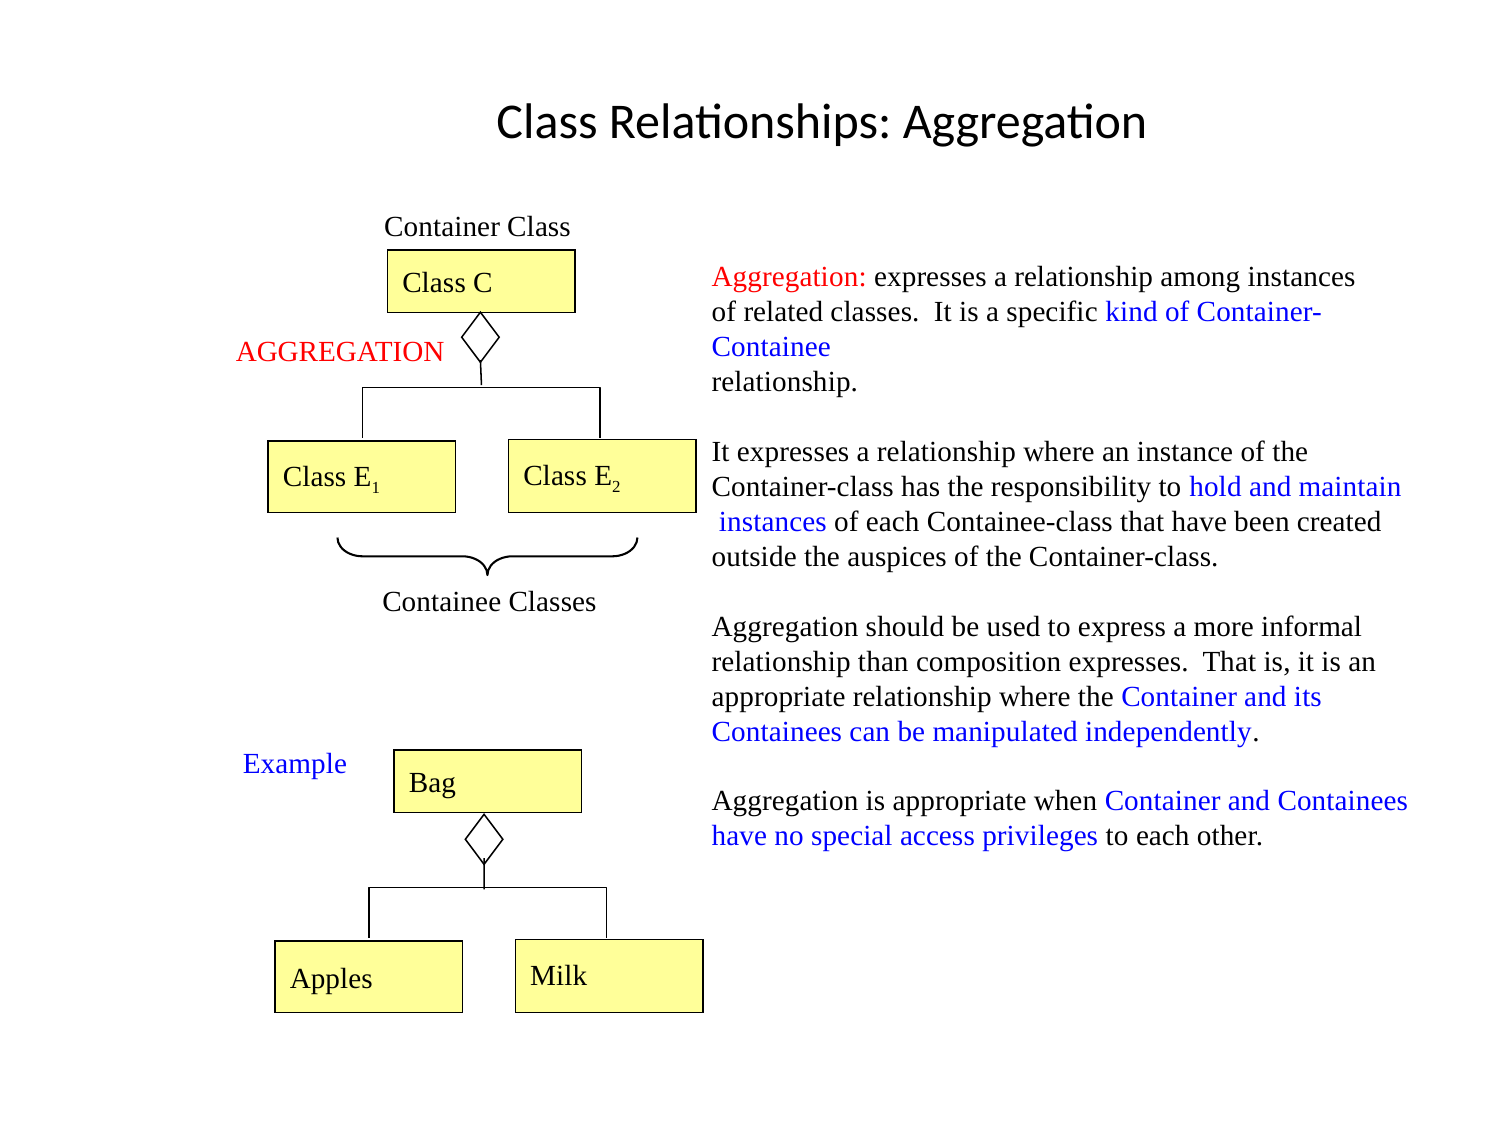

# Class Relationships: Aggregation
Container Class
Class C
Aggregation: expresses a relationship among instances
of related classes.  It is a specific kind of Container-Containee
relationship.

It expresses a relationship where an instance of the
Container-class has the responsibility to hold and maintain
 instances of each Containee-class that have been created
outside the auspices of the Container-class.
Aggregation should be used to express a more informal
relationship than composition expresses.  That is, it is an
appropriate relationship where the Container and its
Containees can be manipulated independently.
Aggregation is appropriate when Container and Containees
have no special access privileges to each other.

AGGREGATION

Class E2
Class E1
Containee Classes
Example
Bag

Milk
Apples